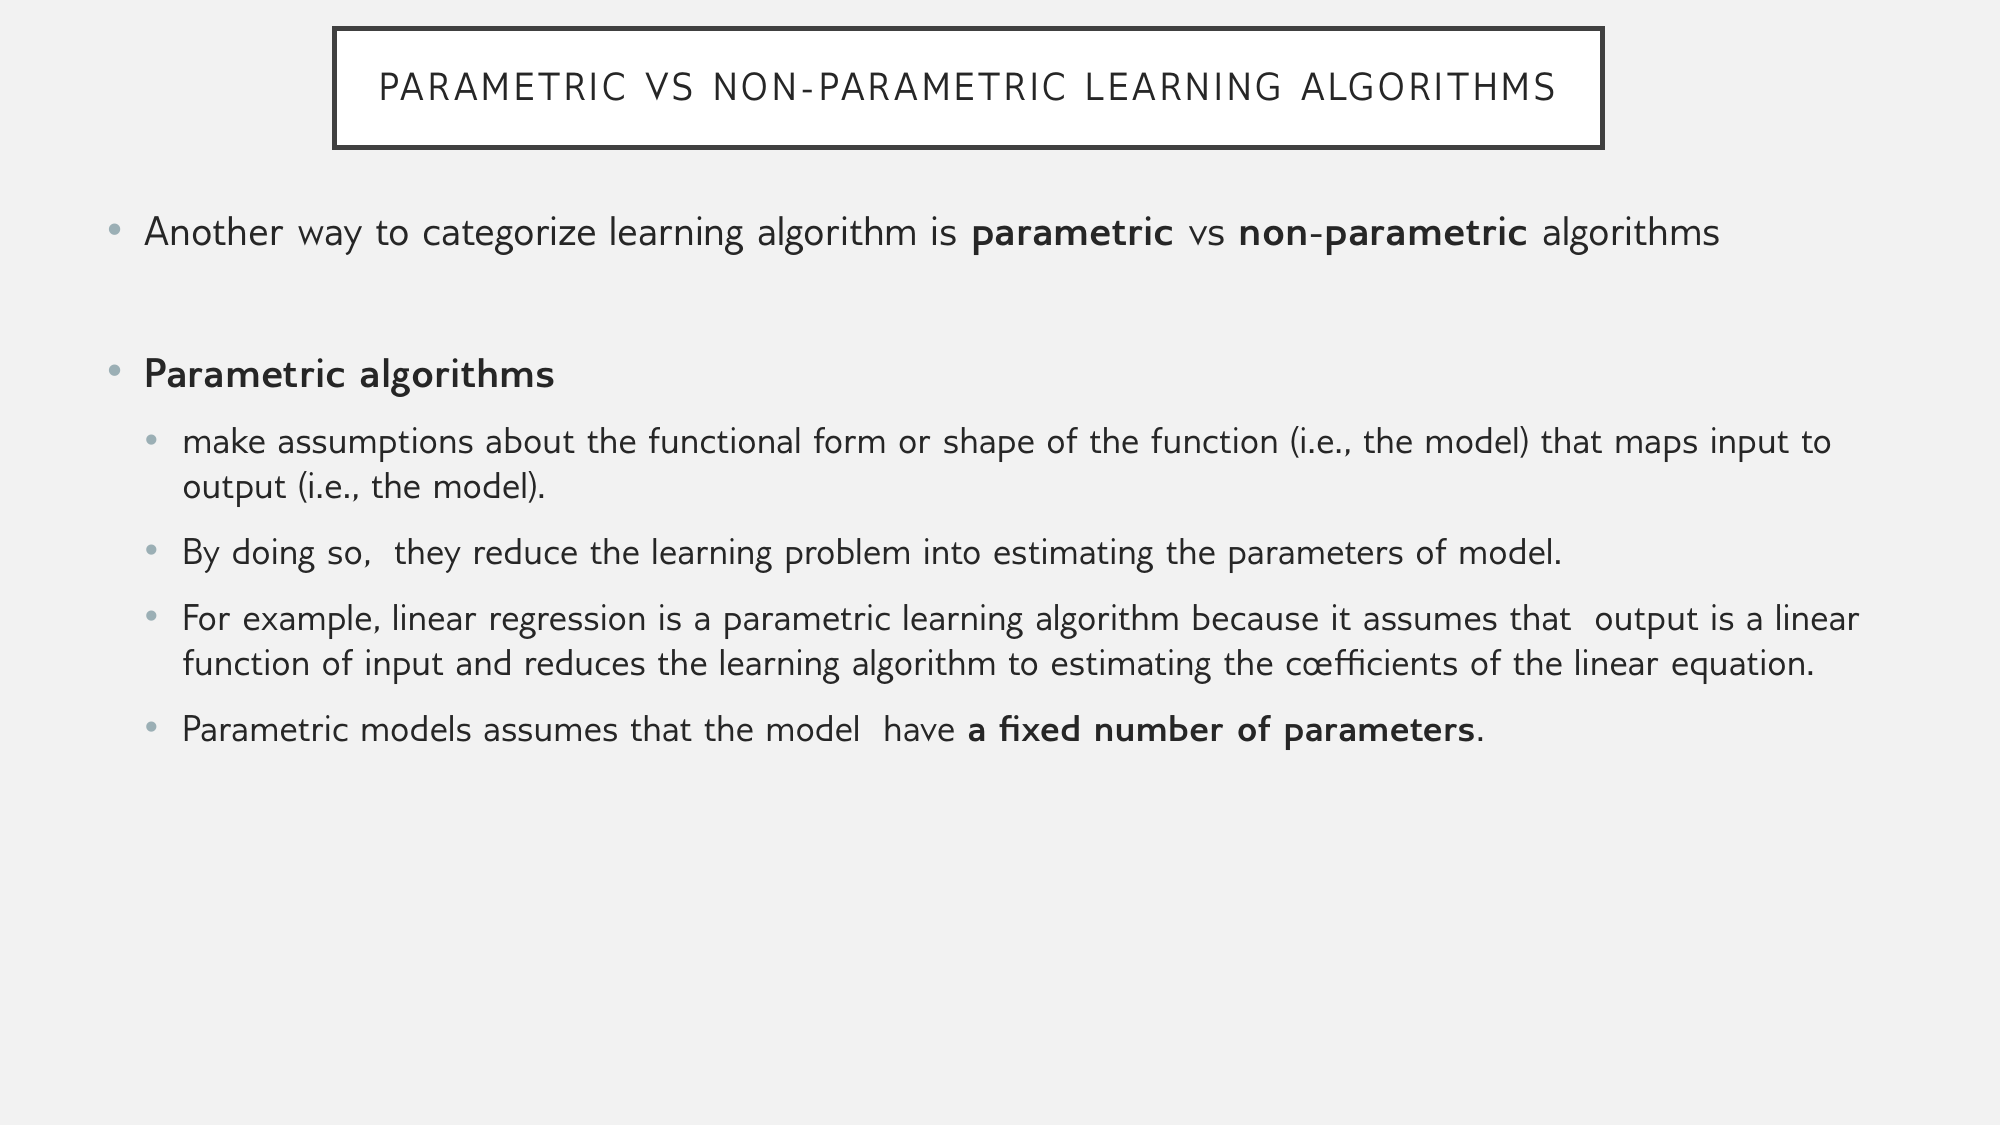

# Parametric vs Non-Parametric Learning Algorithms
Another way to categorize learning algorithm is parametric vs non-parametric algorithms

Parametric algorithms
make assumptions about the functional form or shape of the function (i.e., the model) that maps input to output (i.e., the model).
By doing so,  they reduce the learning problem into estimating the parameters of model.
For example, linear regression is a parametric learning algorithm because it assumes that  output is a linear function of input and reduces the learning algorithm to estimating the coefficients of the linear equation.
Parametric models assumes that the model  have a fixed number of parameters.